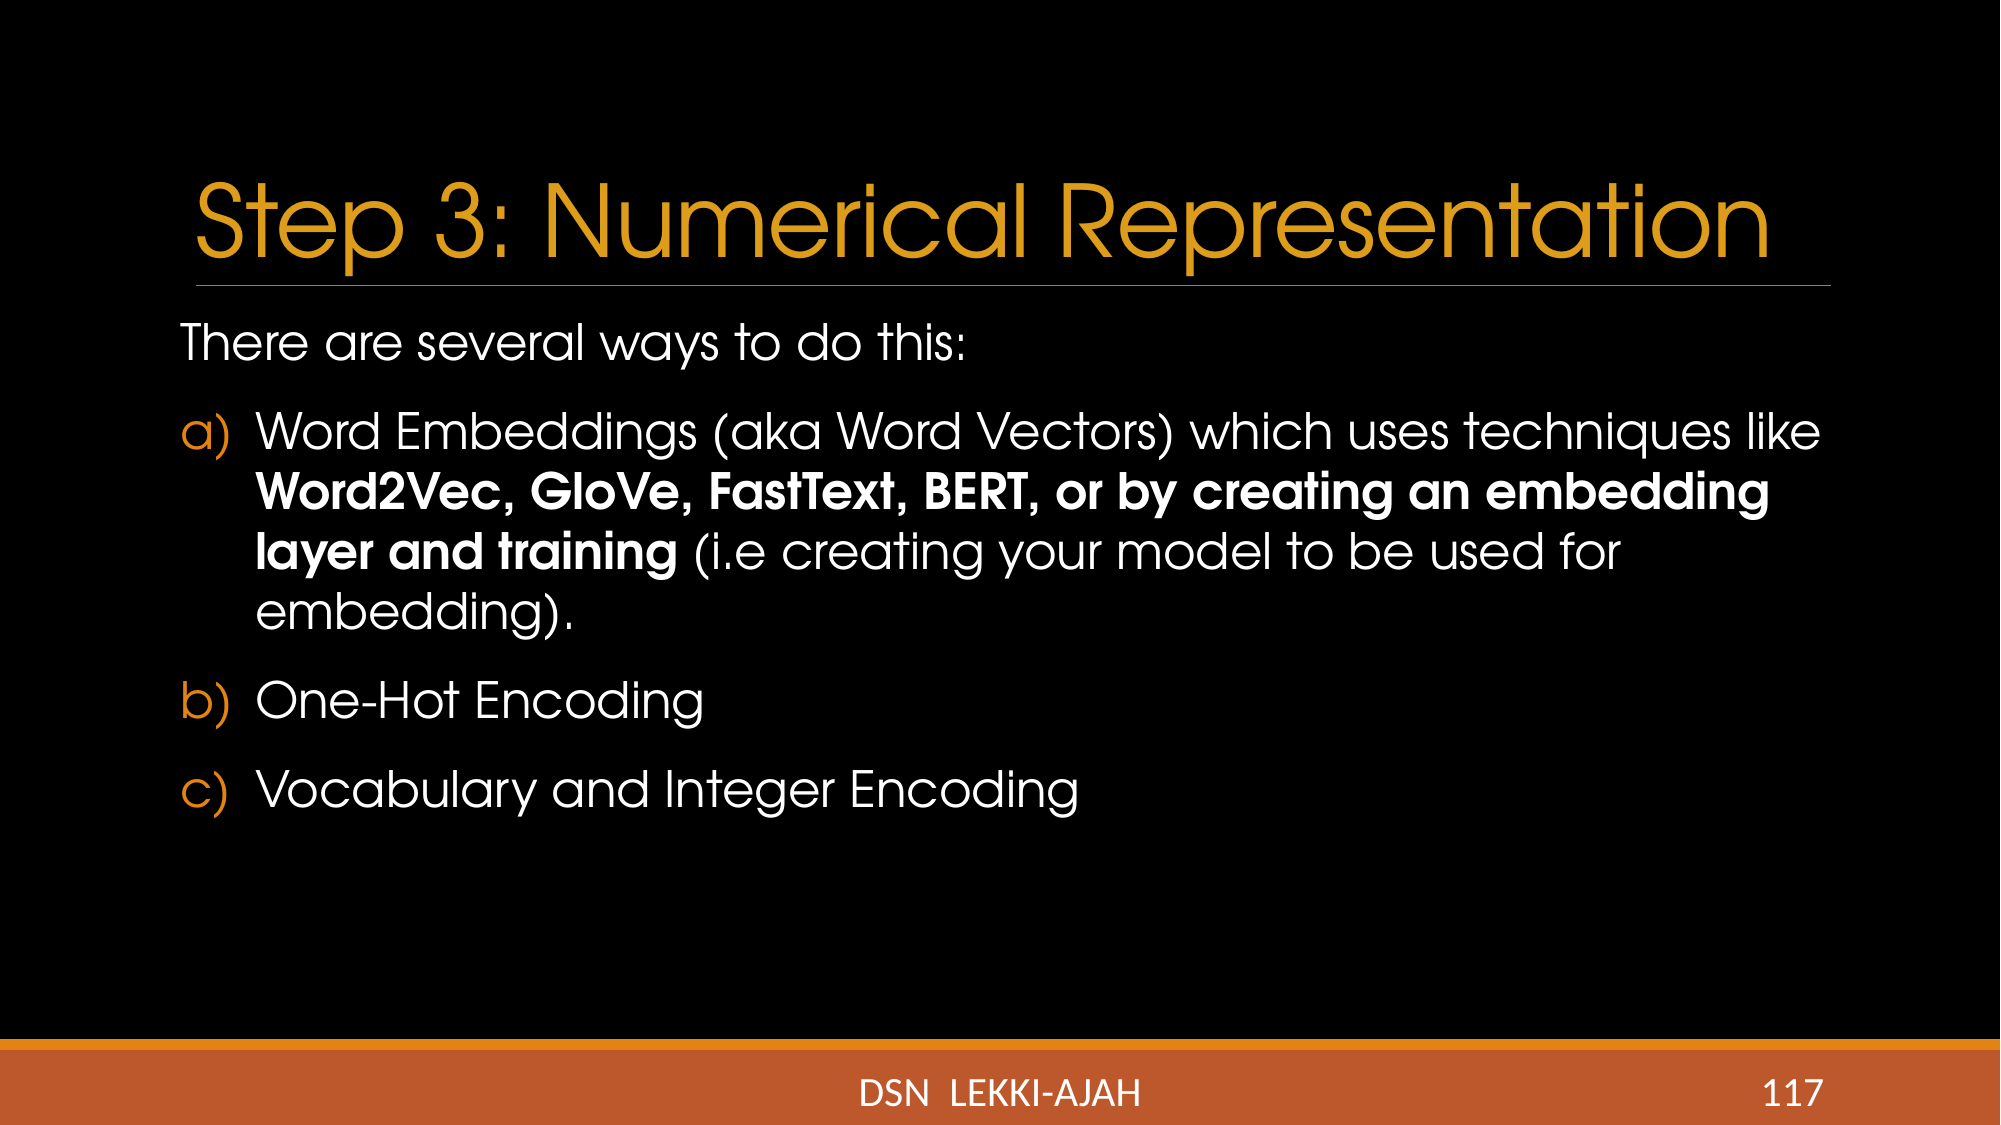

# Step 3: Numerical Representation
There are several ways to do this:
Word Embeddings (aka Word Vectors) which uses techniques like Word2Vec, GloVe, FastText, BERT, or by creating an embedding layer and training (i.e creating your model to be used for embedding).
One-Hot Encoding
Vocabulary and Integer Encoding

DSN  LEKKI-AJAH
117